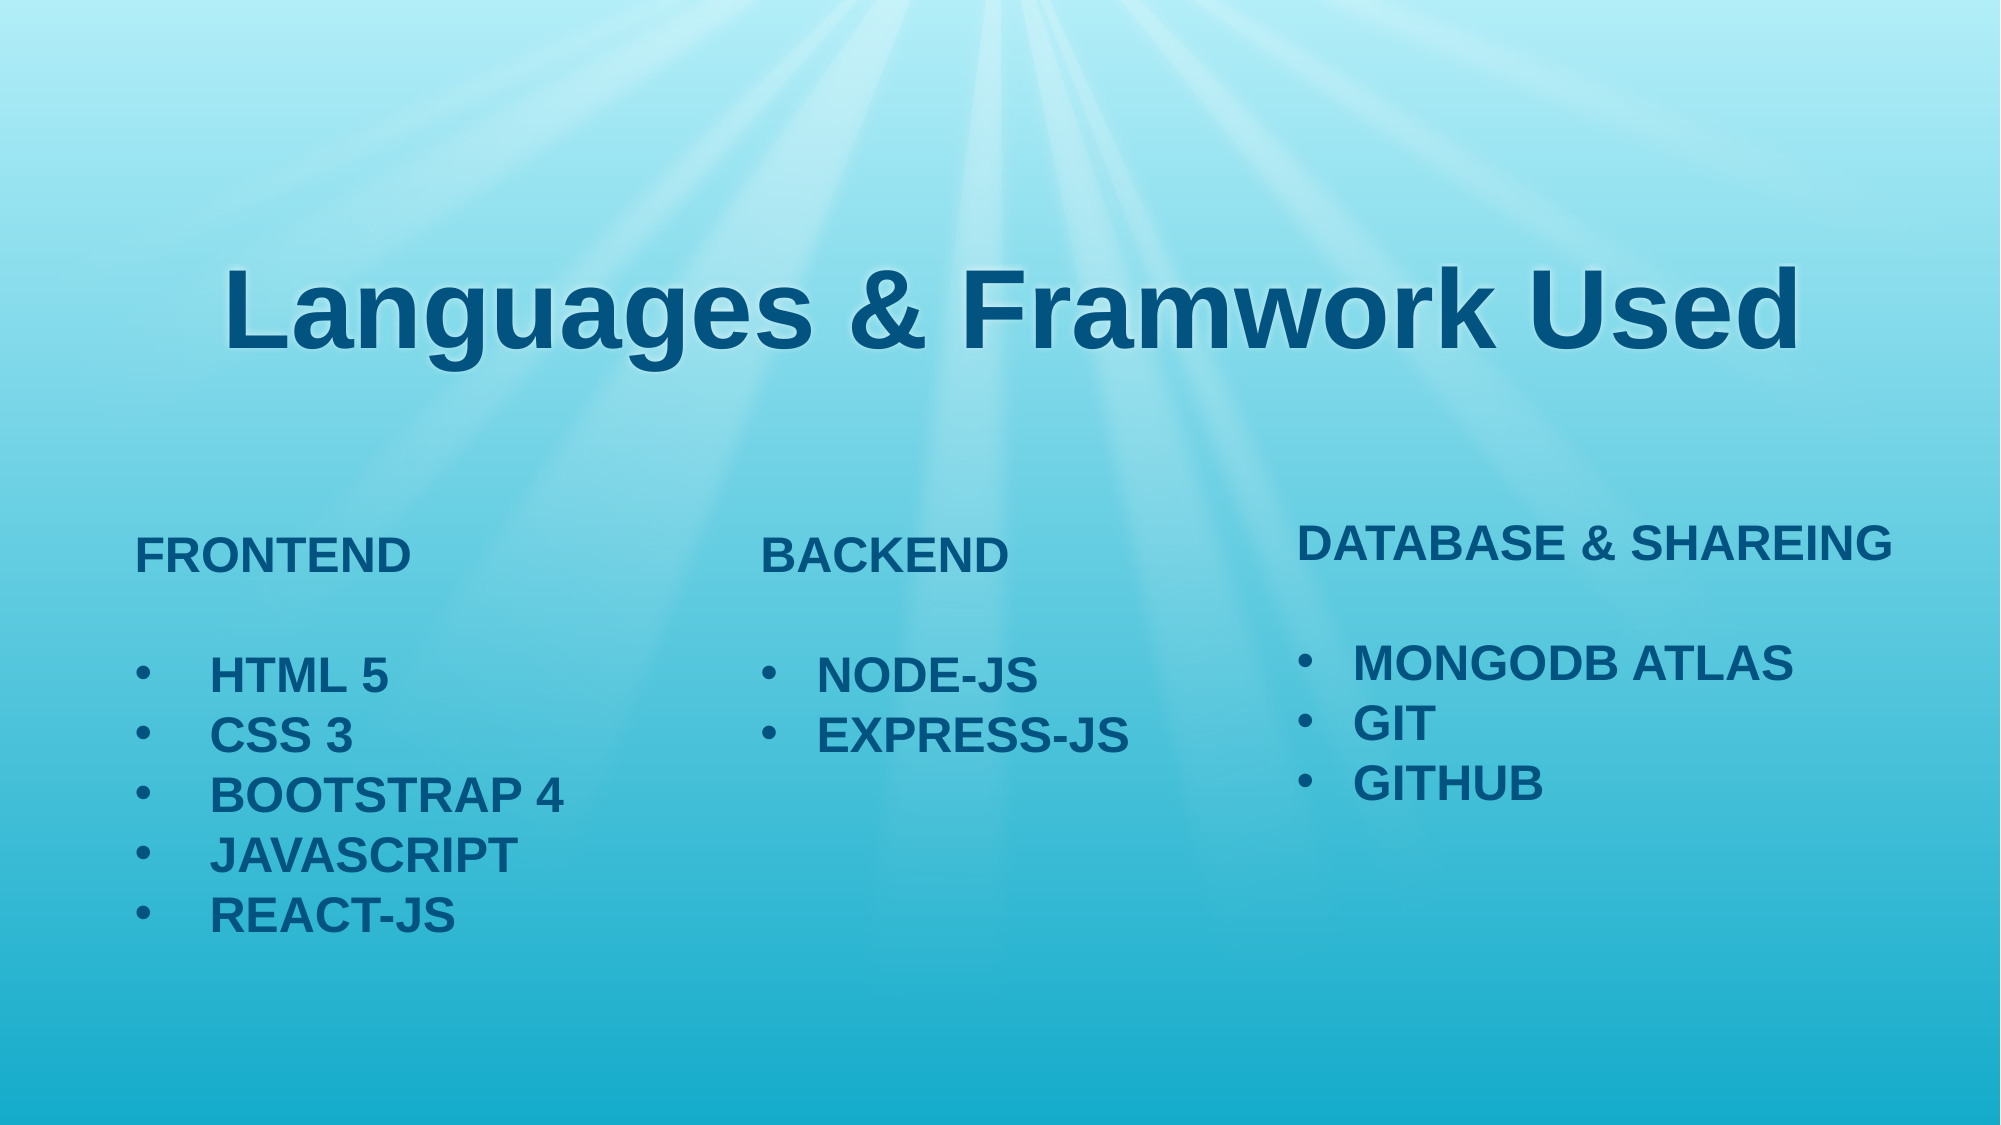

# Languages & Framwork Used
DATABASE & SHAREING

MONGODB ATLAS
GIT
GITHUB
FRONTEND

HTML 5
CSS 3
BOOTSTRAP 4
JAVASCRIPT
REACT-JS
BACKEND

NODE-JS
EXPRESS-JS